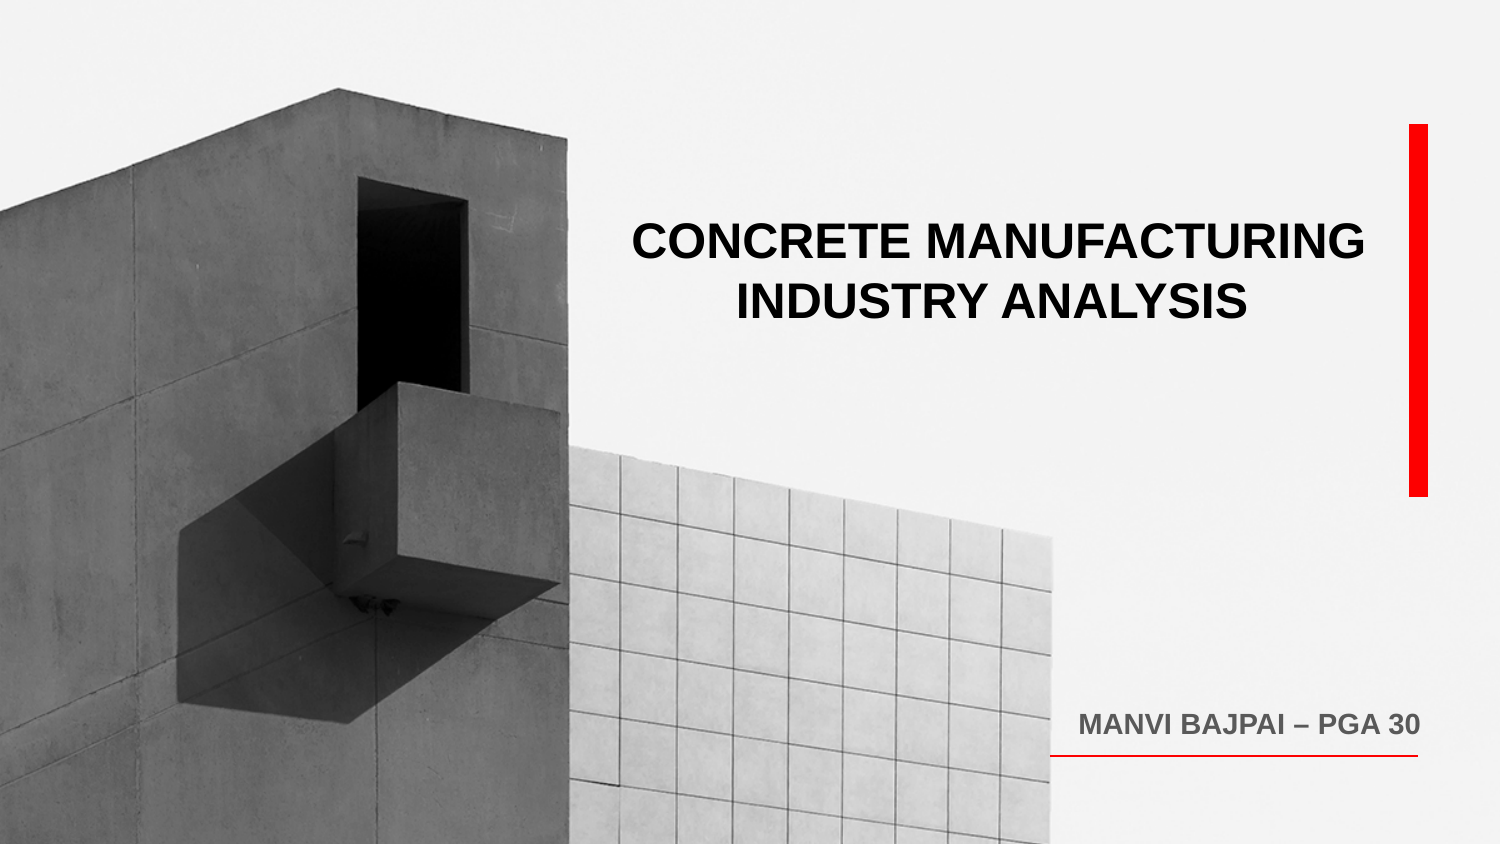

# CONCRETE MANUFACTURING INDUSTRY ANALYSIS
MANVI BAJPAI – PGA 30